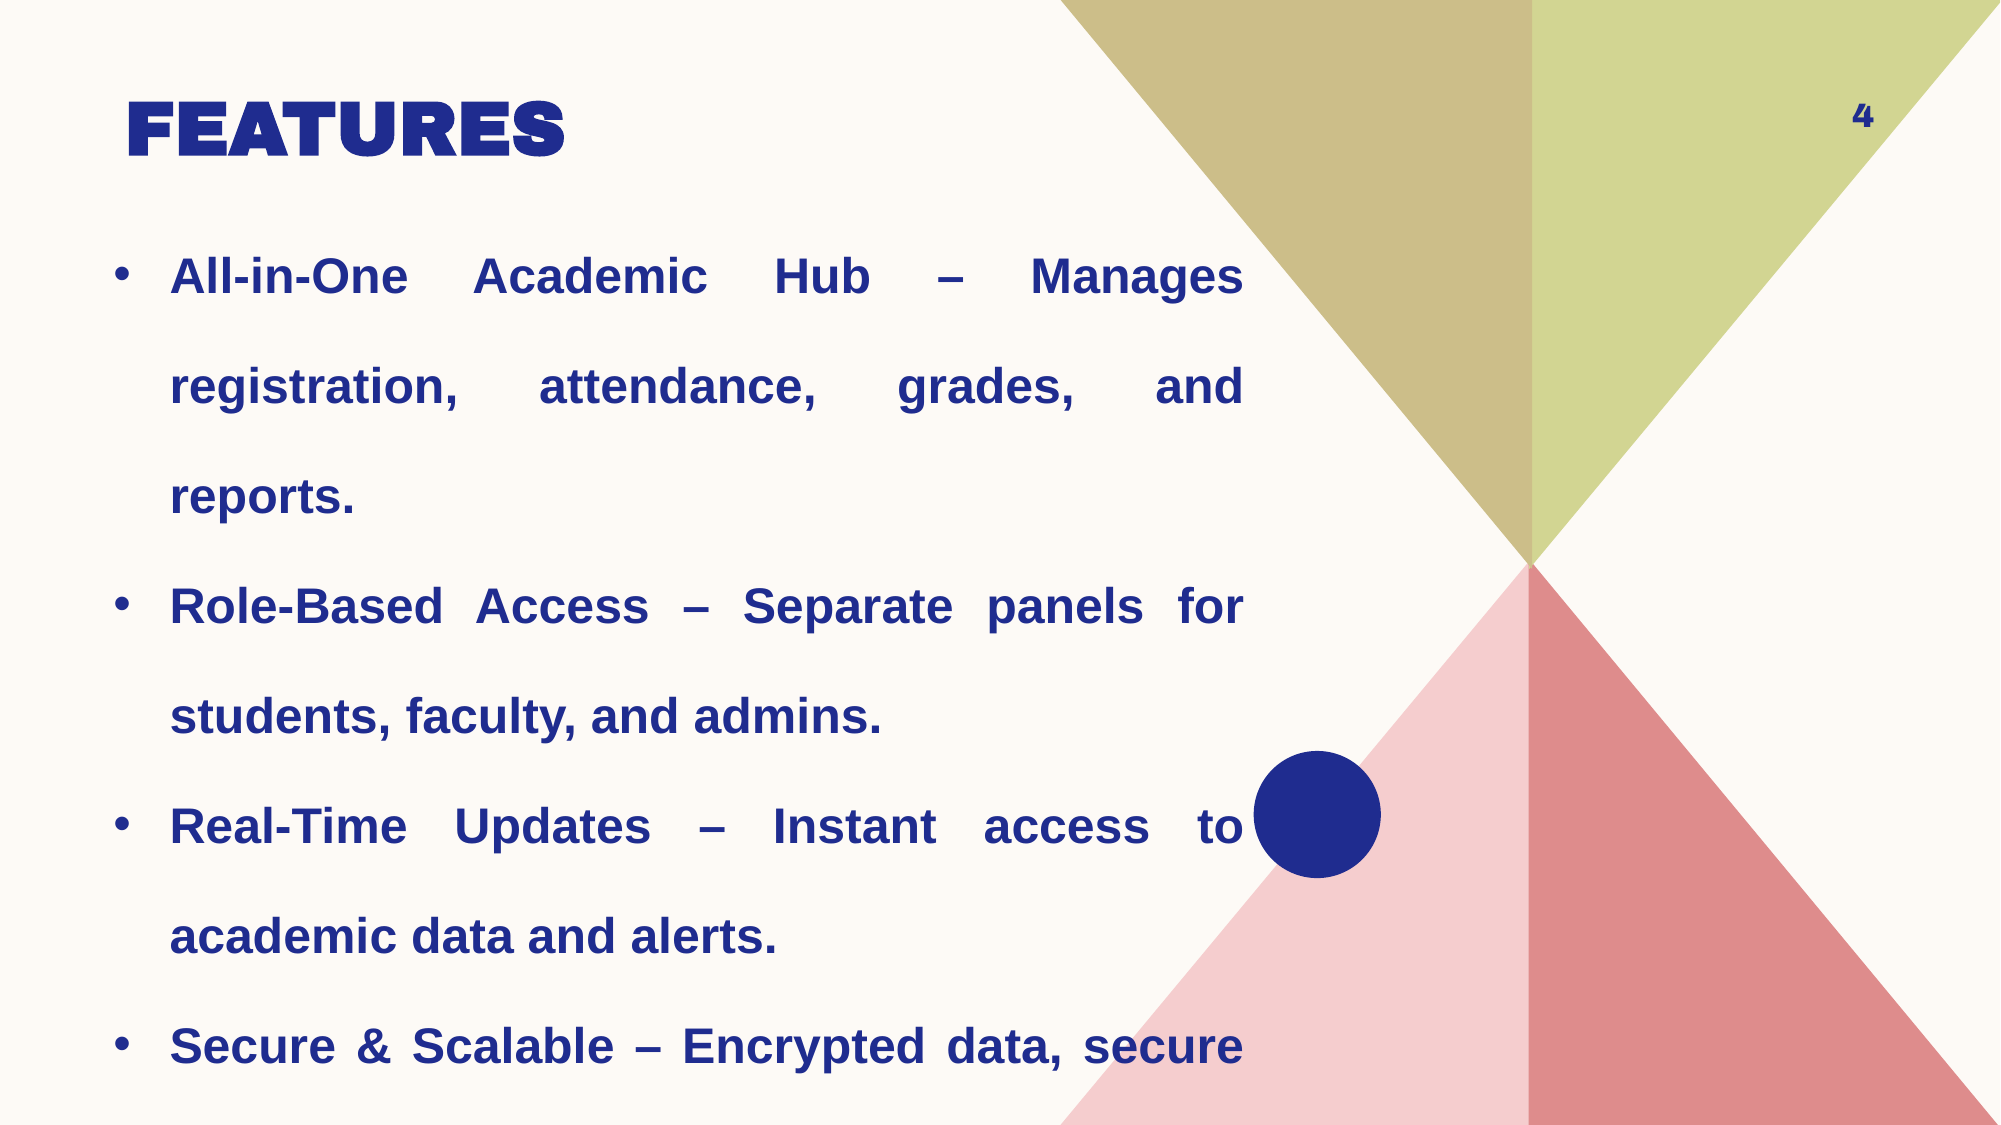

# FEATURES
4
All-in-One Academic Hub – Manages registration, attendance, grades, and reports.
Role-Based Access – Separate panels for students, faculty, and admins.
Real-Time Updates – Instant access to academic data and alerts.
Secure & Scalable – Encrypted data, secure login, and easy to expand.